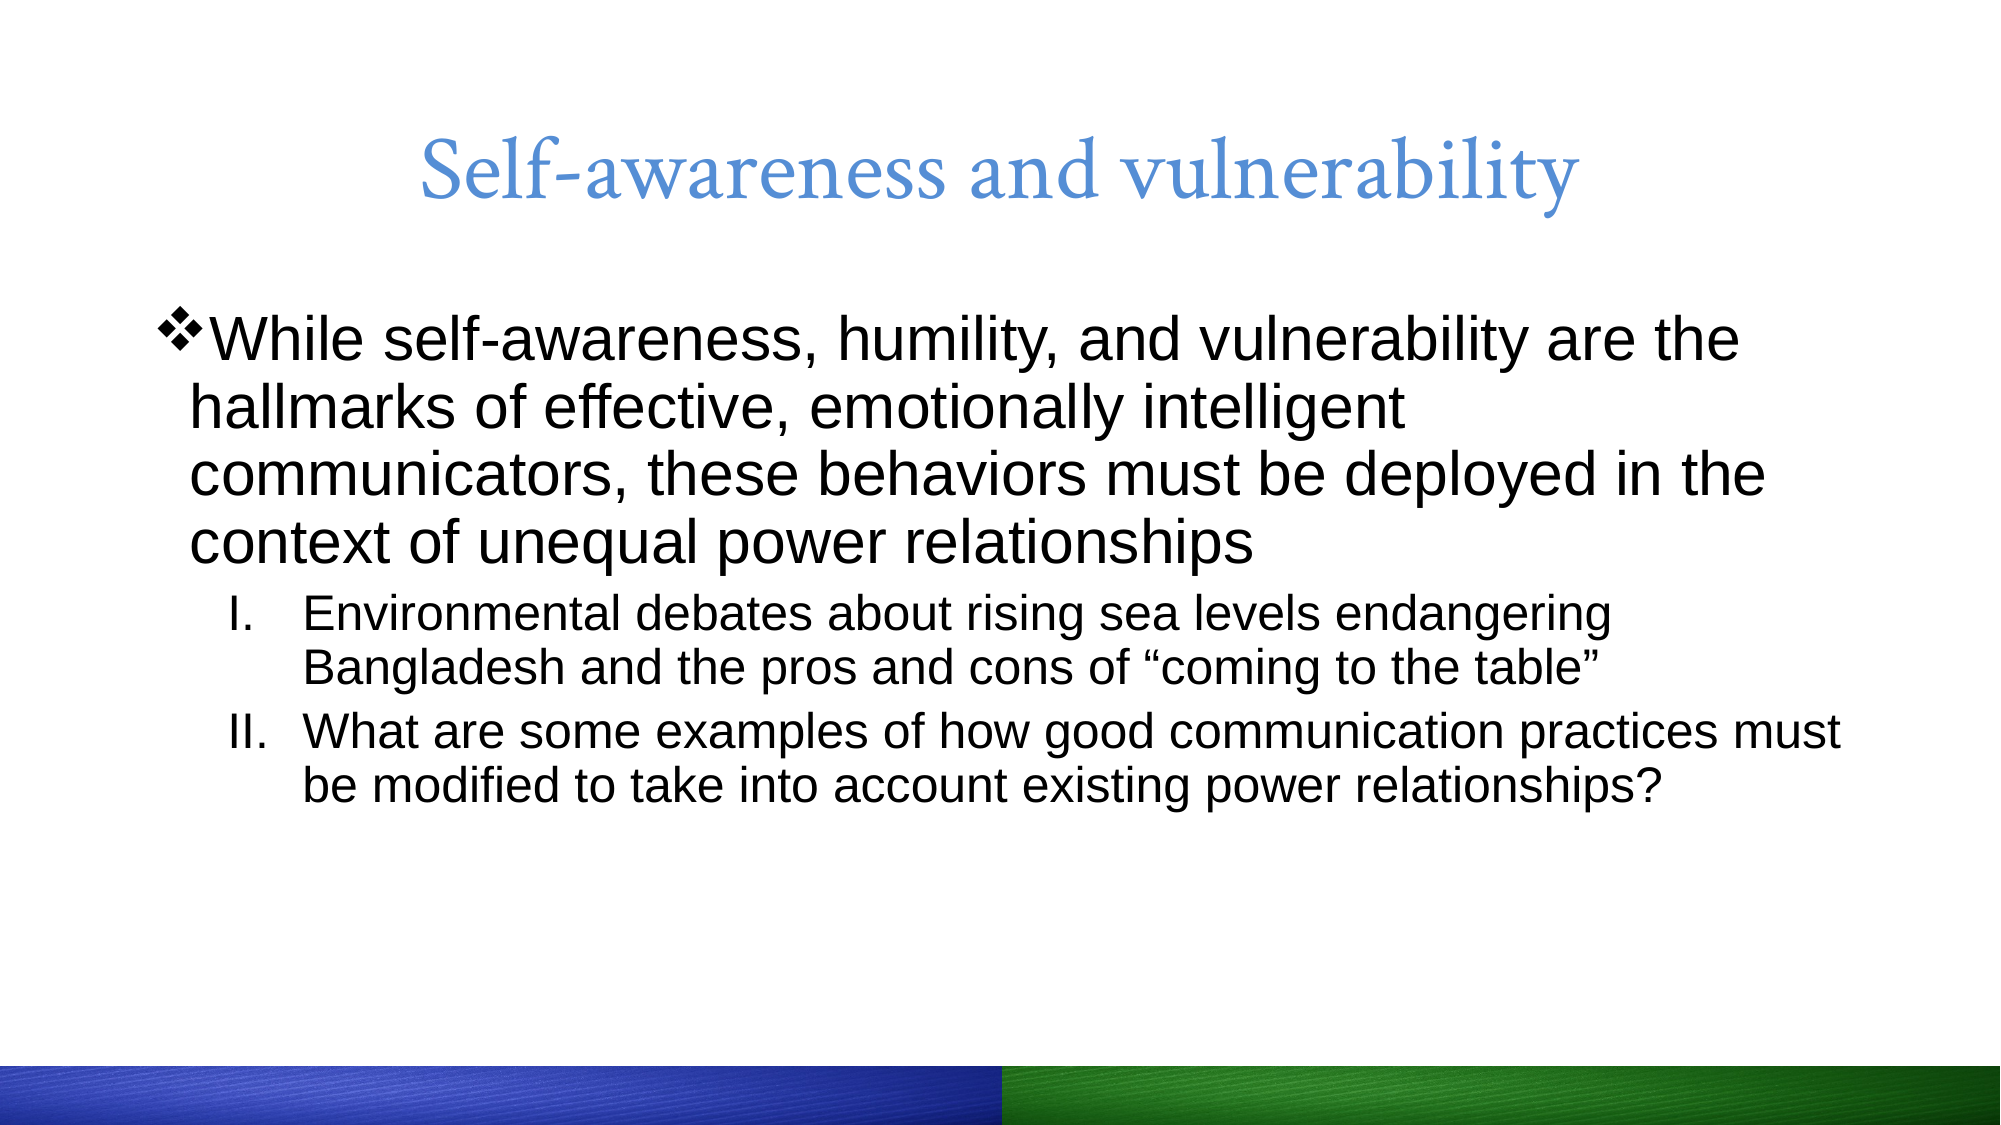

# Self-awareness and vulnerability
While self-awareness, humility, and vulnerability are the hallmarks of effective, emotionally intelligent communicators, these behaviors must be deployed in the context of unequal power relationships
Environmental debates about rising sea levels endangering Bangladesh and the pros and cons of “coming to the table”
What are some examples of how good communication practices must be modified to take into account existing power relationships?